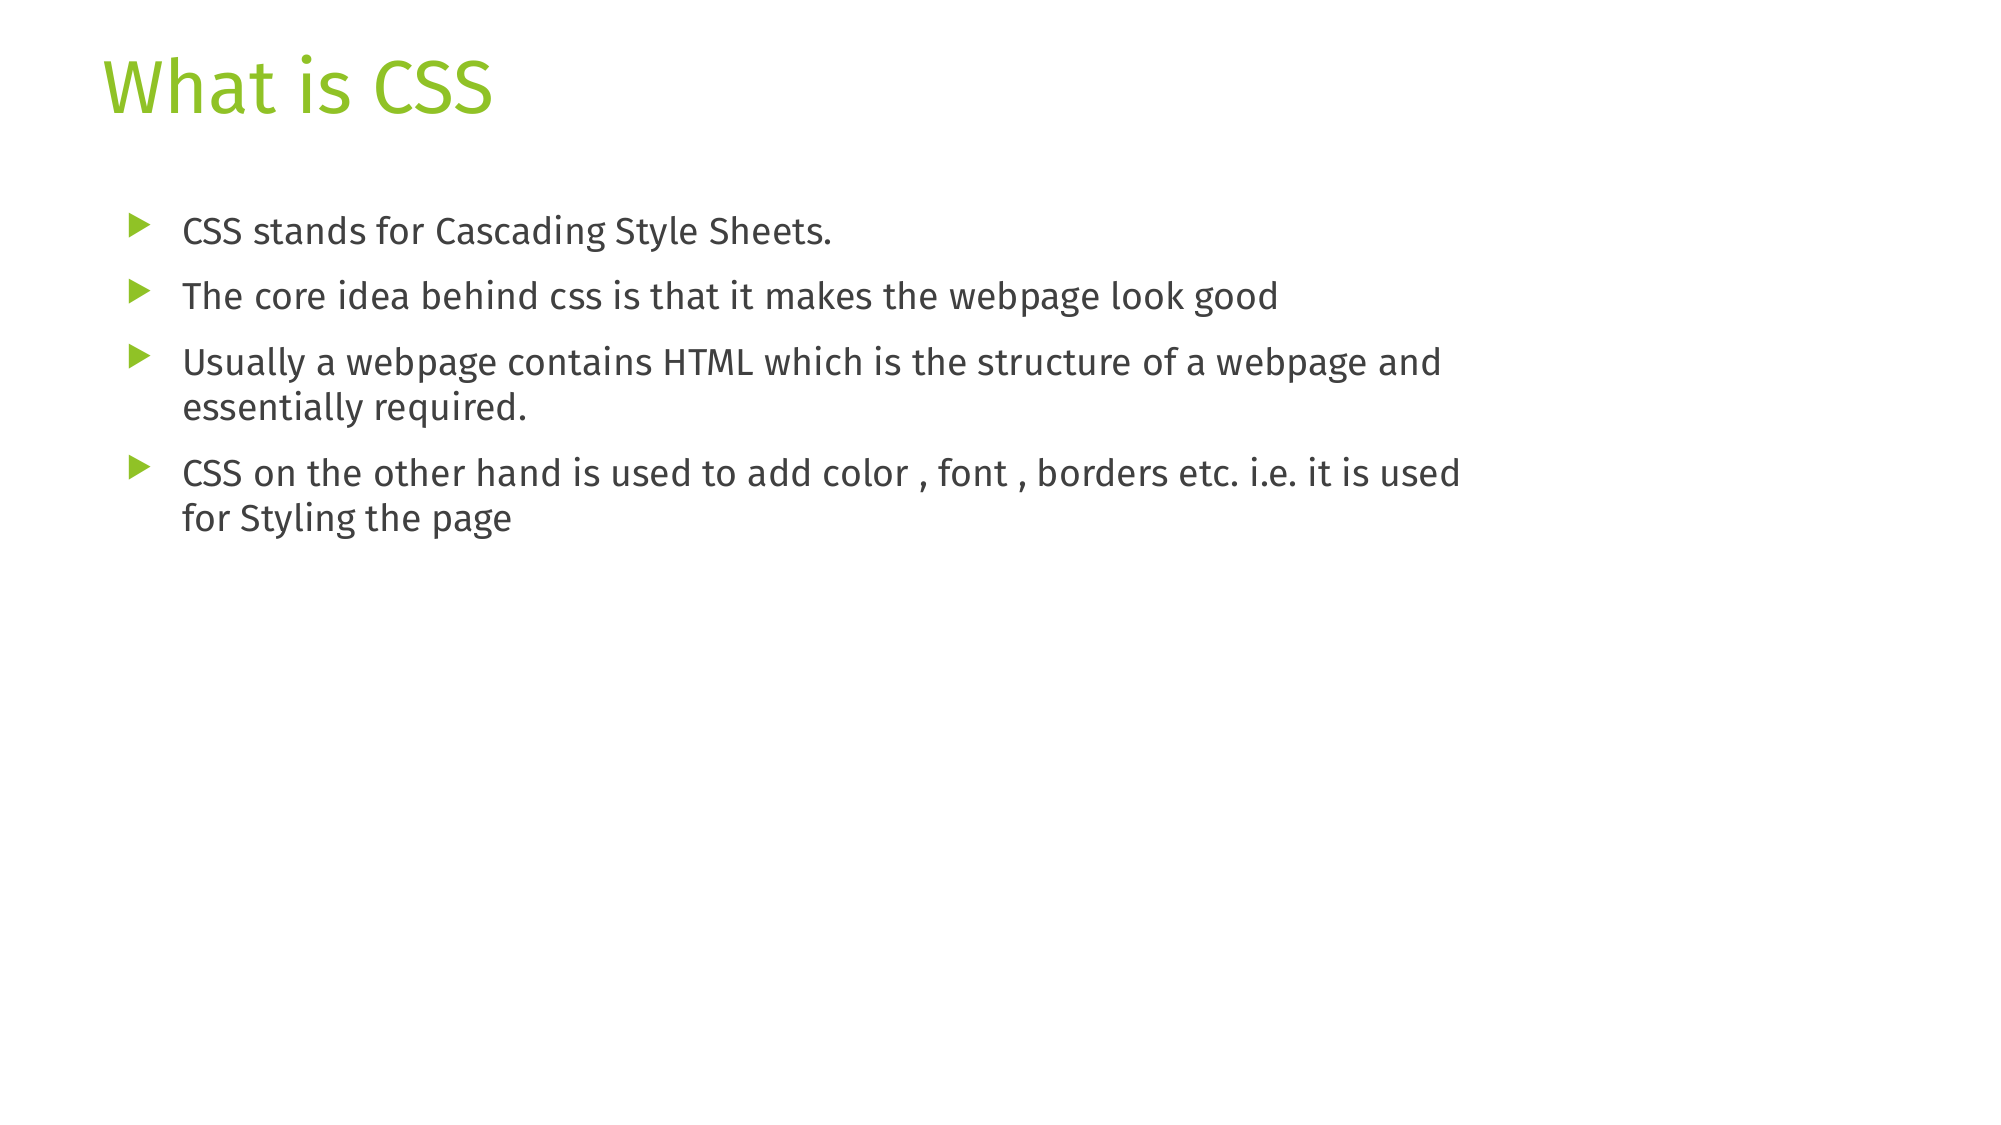

# What is CSS
CSS stands for Cascading Style Sheets.
The core idea behind css is that it makes the webpage look good
Usually a webpage contains HTML which is the structure of a webpage and essentially required.
CSS on the other hand is used to add color , font , borders etc. i.e. it is used for Styling the page